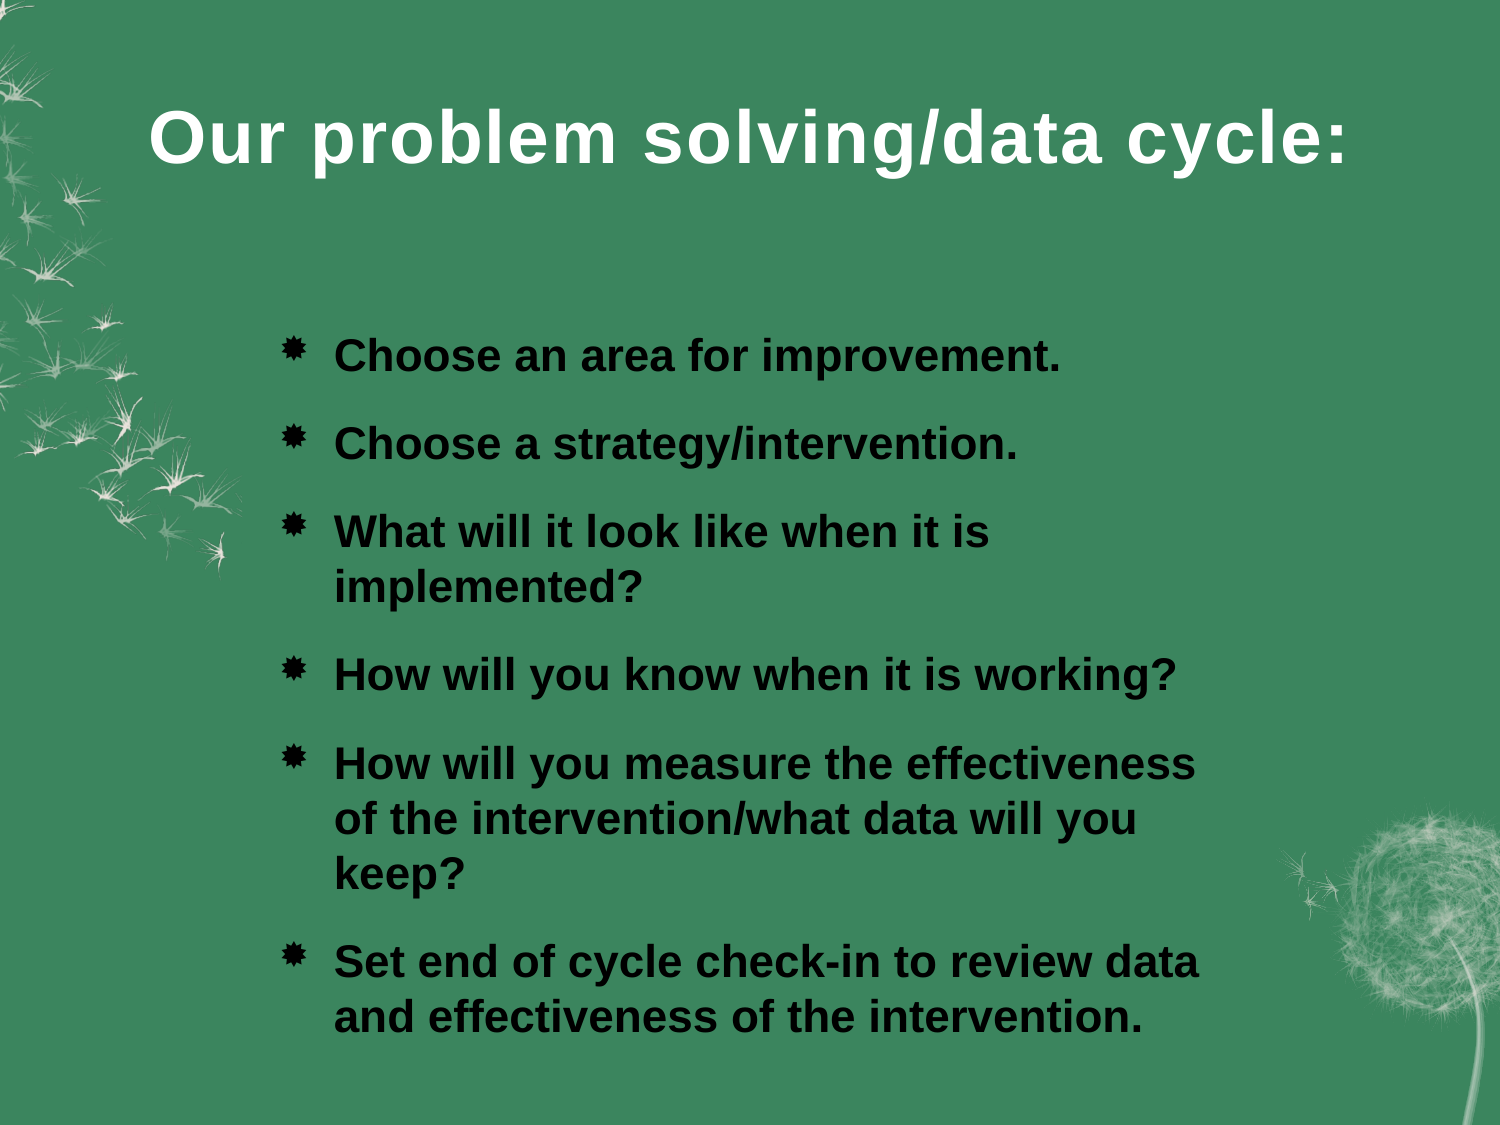

# Our problem solving/data cycle:
Choose an area for improvement.
Choose a strategy/intervention.
What will it look like when it is implemented?
How will you know when it is working?
How will you measure the effectiveness of the intervention/what data will you keep?
Set end of cycle check-in to review data and effectiveness of the intervention.